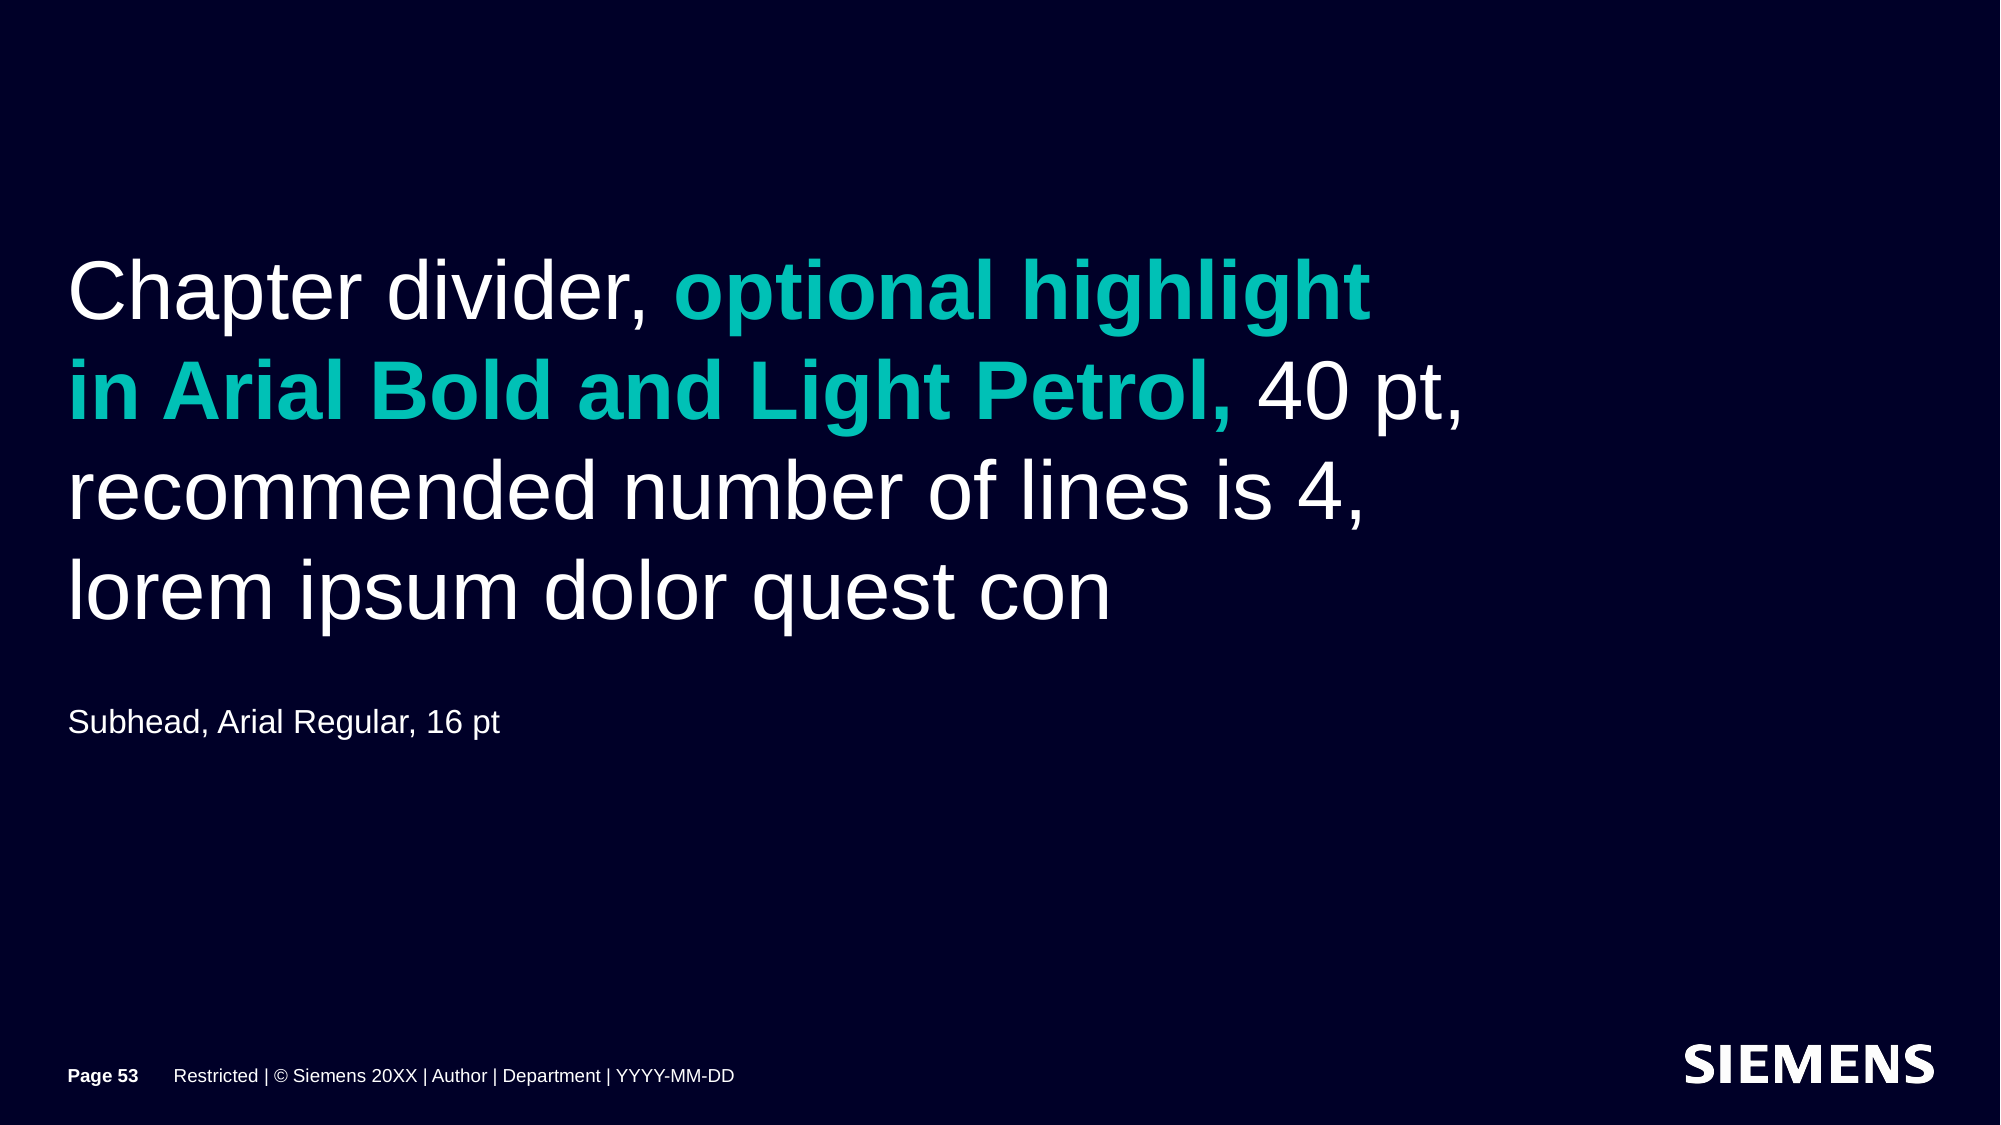

# Chapter divider, optional highlight in Arial Bold and Light Petrol, 40 pt, recommended number of lines is 4, lorem ipsum dolor quest con
Subhead, Arial Regular, 16 pt
Page 53
Restricted | © Siemens 20XX | Author | Department | YYYY-MM-DD